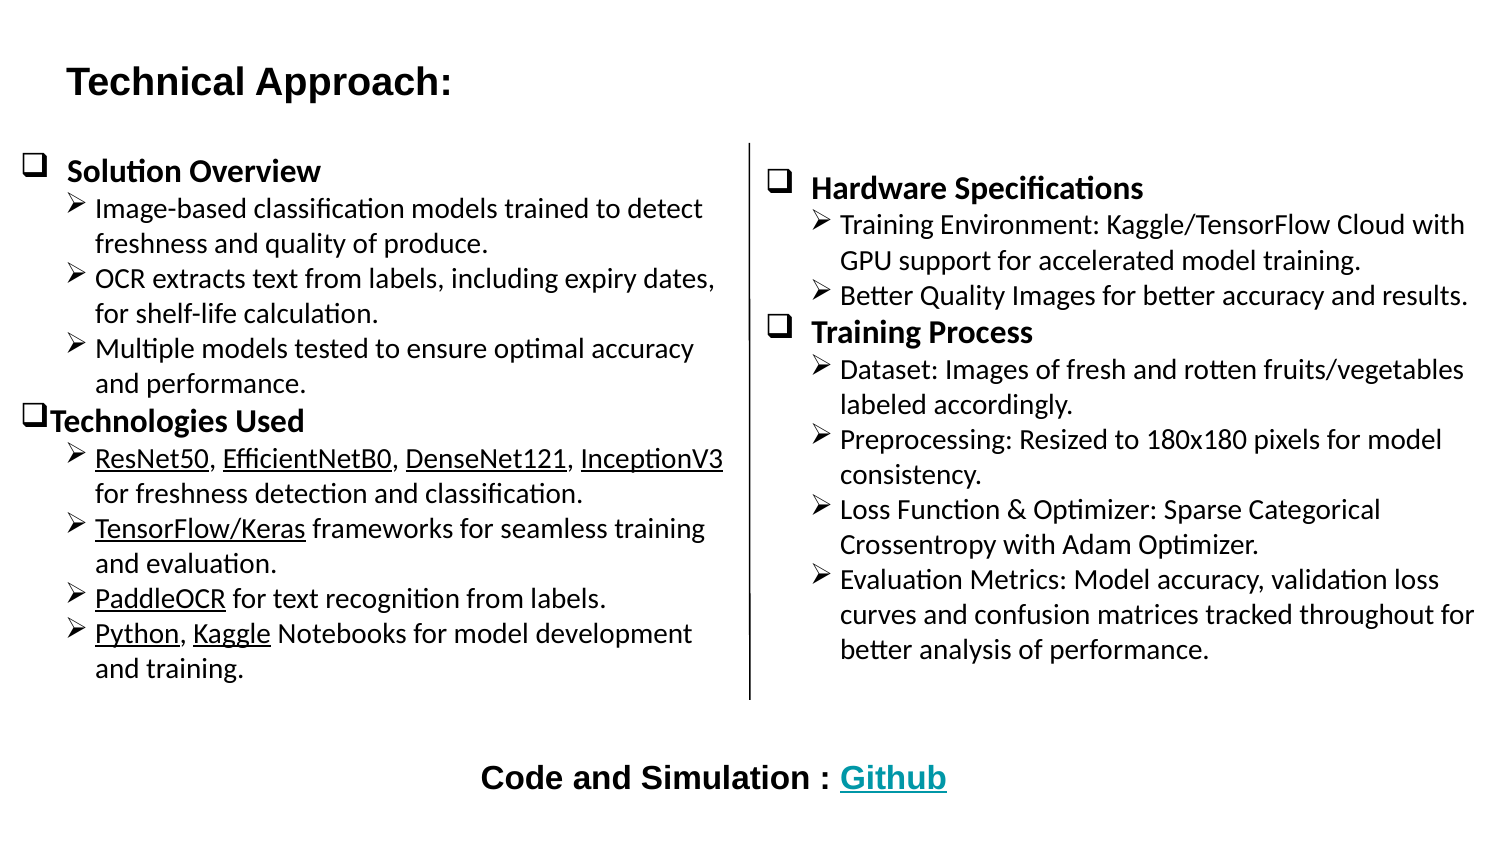

# Technical Approach:
Solution Overview
Image-based classification models trained to detect freshness and quality of produce.
OCR extracts text from labels, including expiry dates, for shelf-life calculation.
Multiple models tested to ensure optimal accuracy and performance.
Technologies Used
ResNet50, EfficientNetB0, DenseNet121, InceptionV3 for freshness detection and classification.
TensorFlow/Keras frameworks for seamless training and evaluation.
PaddleOCR for text recognition from labels.
Python, Kaggle Notebooks for model development and training.

Hardware Specifications
Training Environment: Kaggle/TensorFlow Cloud with GPU support for accelerated model training.
Better Quality Images for better accuracy and results.
Training Process
Dataset: Images of fresh and rotten fruits/vegetables labeled accordingly.
Preprocessing: Resized to 180x180 pixels for model consistency.
Loss Function & Optimizer: Sparse Categorical Crossentropy with Adam Optimizer.
Evaluation Metrics: Model accuracy, validation loss curves and confusion matrices tracked throughout for better analysis of performance.
Code and Simulation : Github